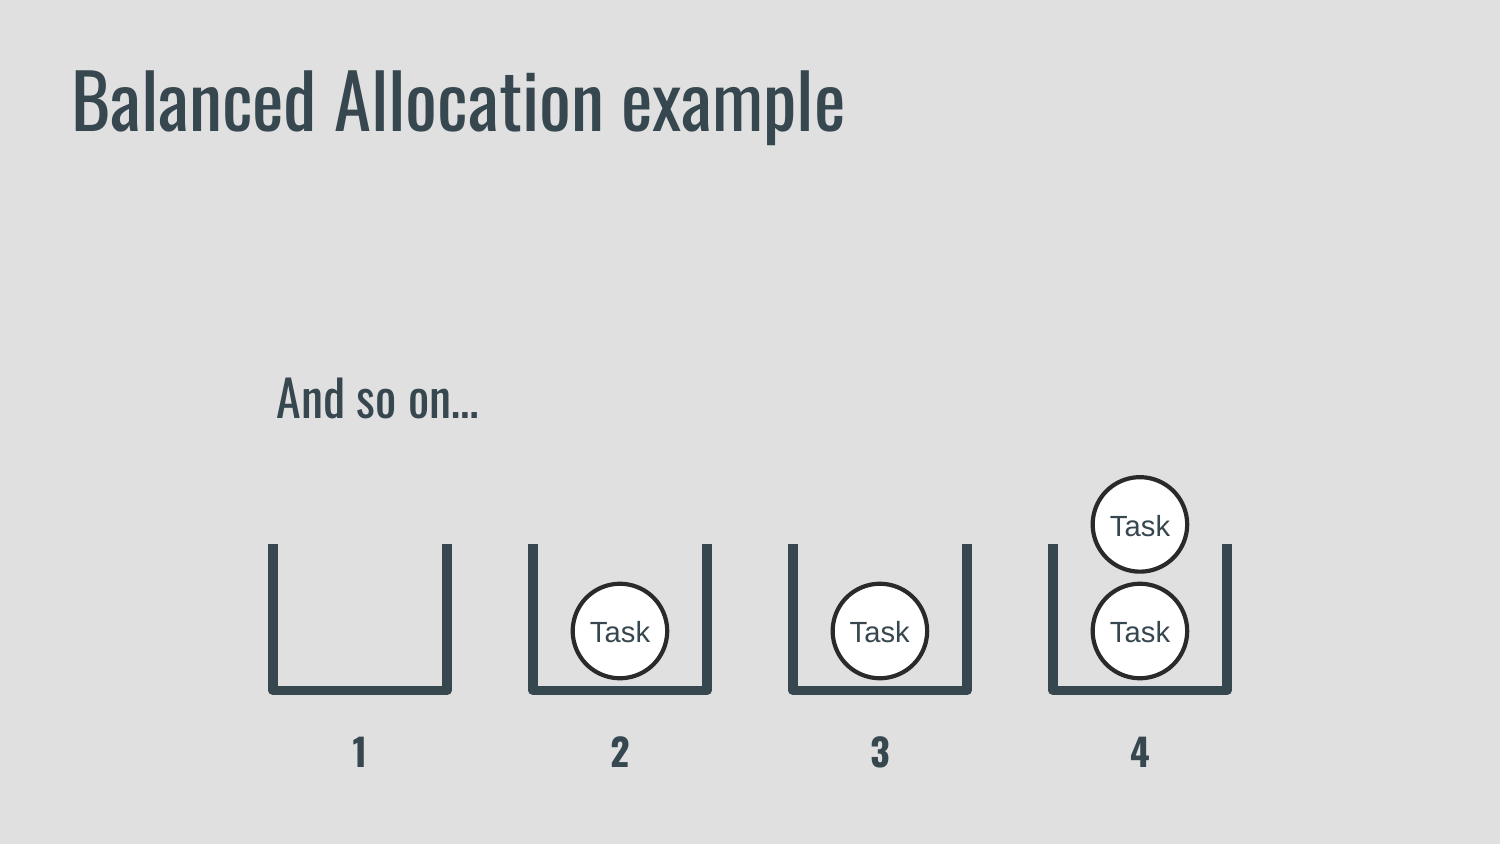

Balanced Allocation example
And so on…
Task

1

2

3

4
Task
Task
Task